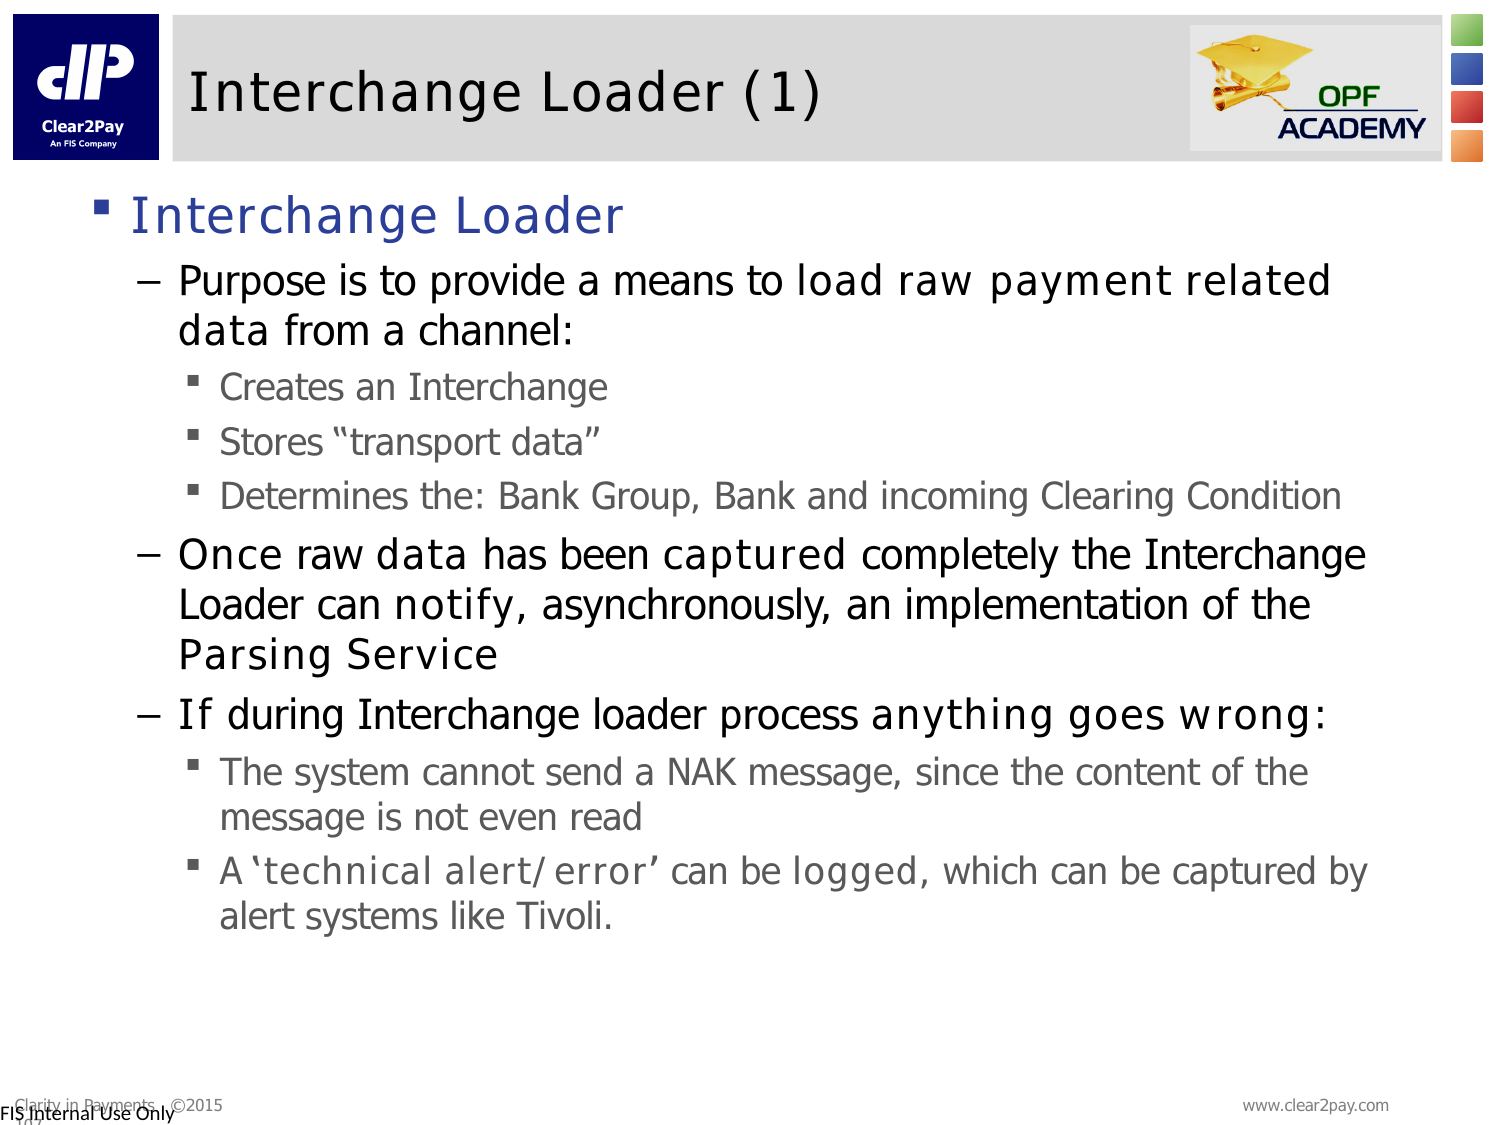

# Interchange Loader (1)
Interchange Loader
Purpose is to provide a means to load raw payment related data from a channel:
Creates an Interchange
Stores “transport data”
Determines the: Bank Group, Bank and incoming Clearing Condition
Once raw data has been captured completely the Interchange Loader can notify, asynchronously, an implementation of the Parsing Service
If during Interchange loader process anything goes wrong:
The system cannot send a NAK message, since the content of the message is not even read
A ‘technical alert/error’ can be logged, which can be captured by alert systems like Tivoli.